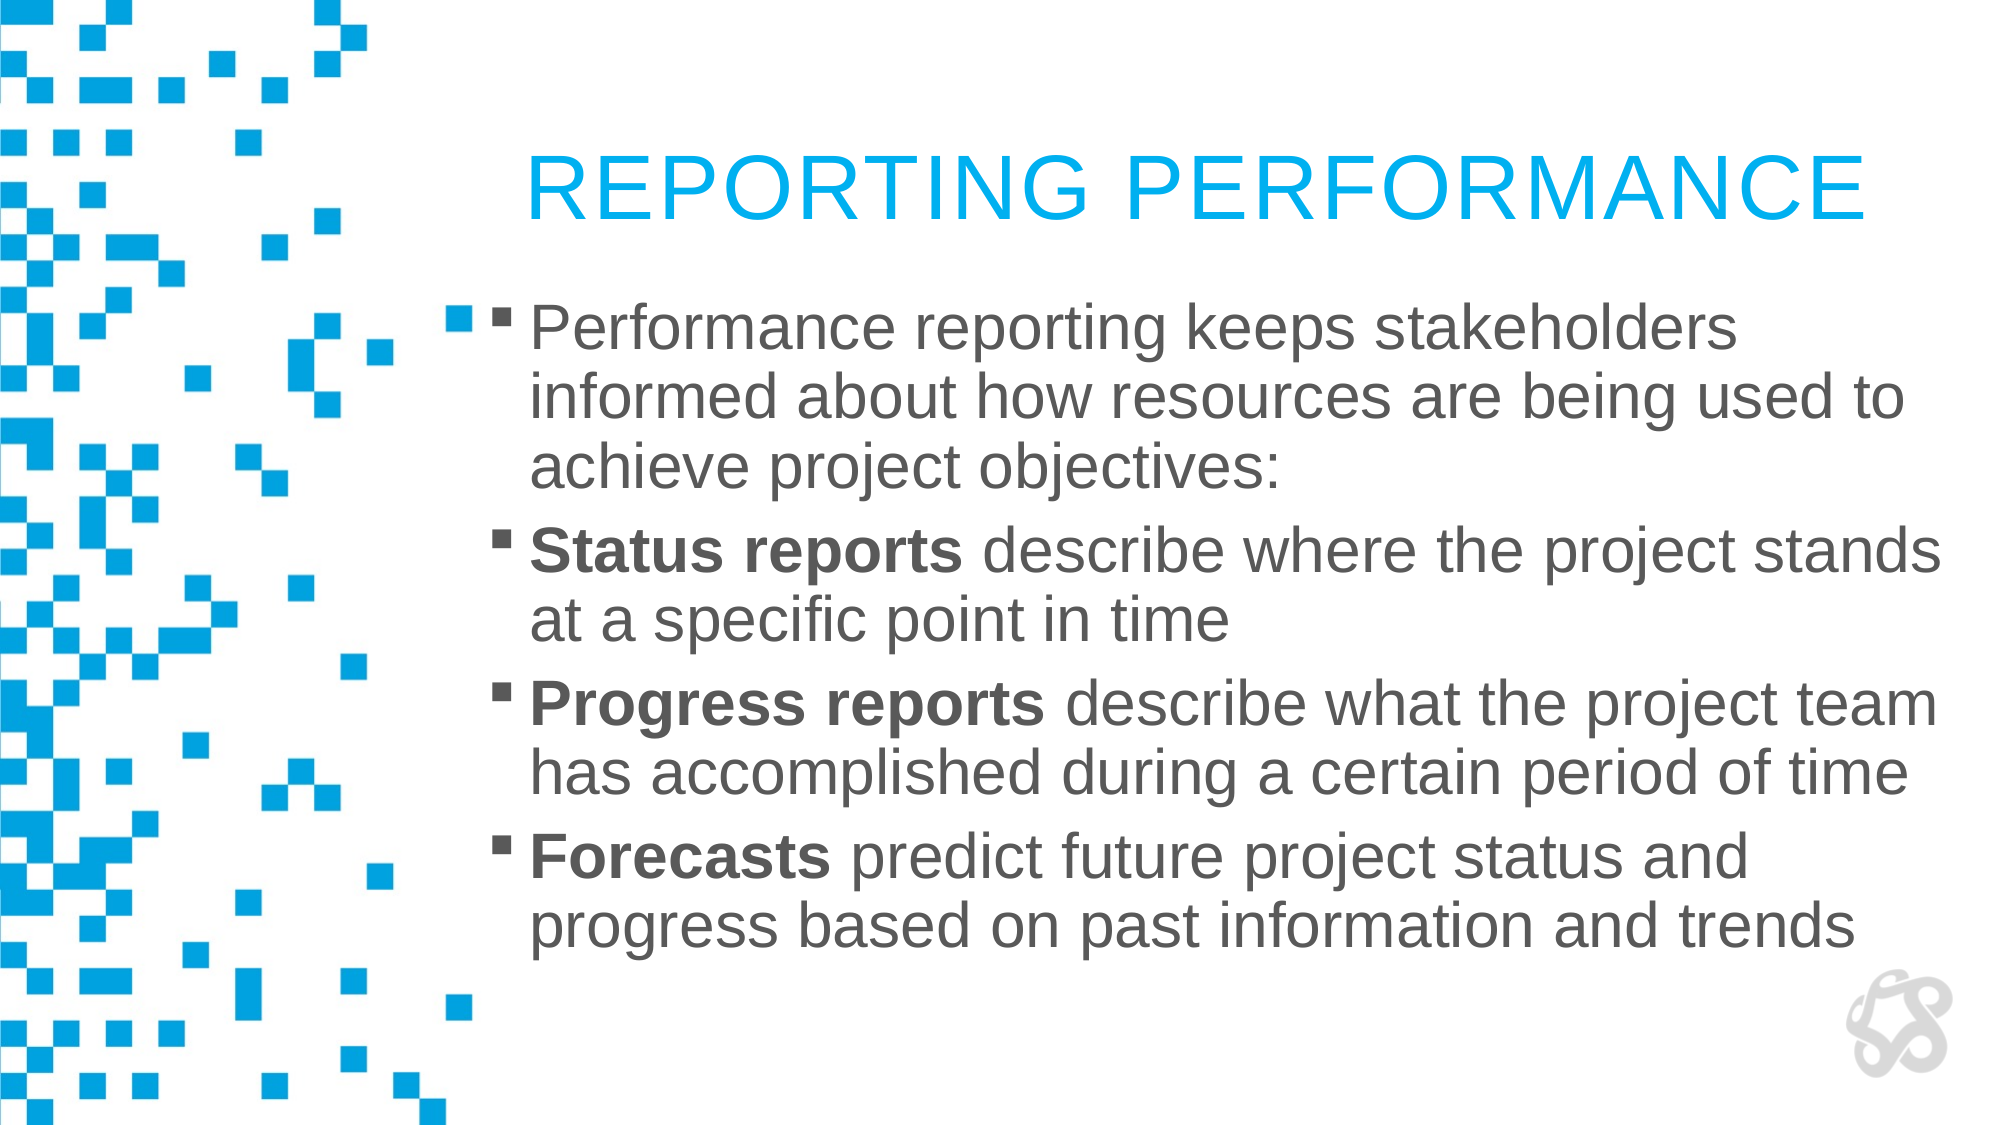

# Reporting performance
Performance reporting keeps stakeholders informed about how resources are being used to achieve project objectives:
Status reports describe where the project stands at a specific point in time
Progress reports describe what the project team has accomplished during a certain period of time
Forecasts predict future project status and progress based on past information and trends